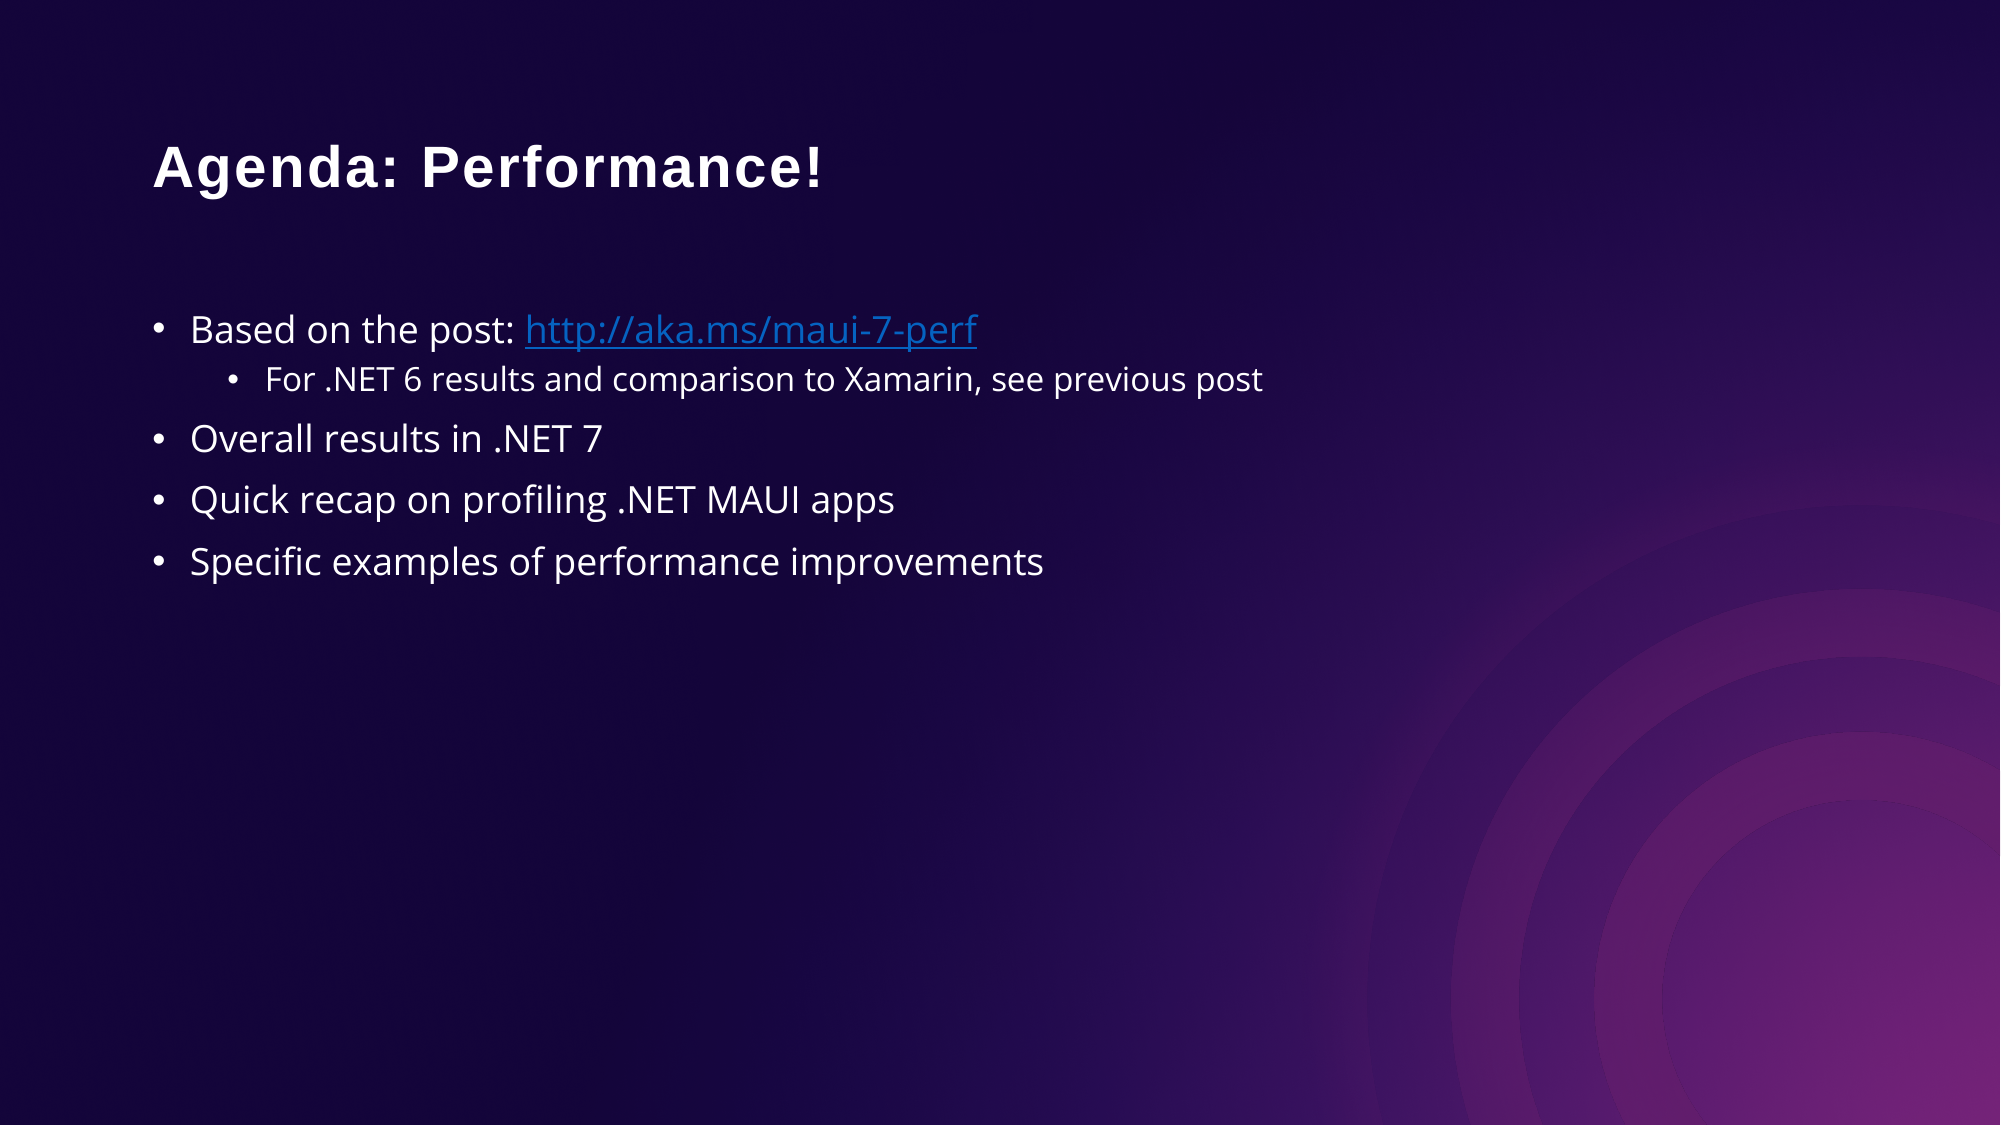

# Agenda: Performance!
Based on the post: http://aka.ms/maui-7-perf
For .NET 6 results and comparison to Xamarin, see previous post
Overall results in .NET 7
Quick recap on profiling .NET MAUI apps
Specific examples of performance improvements